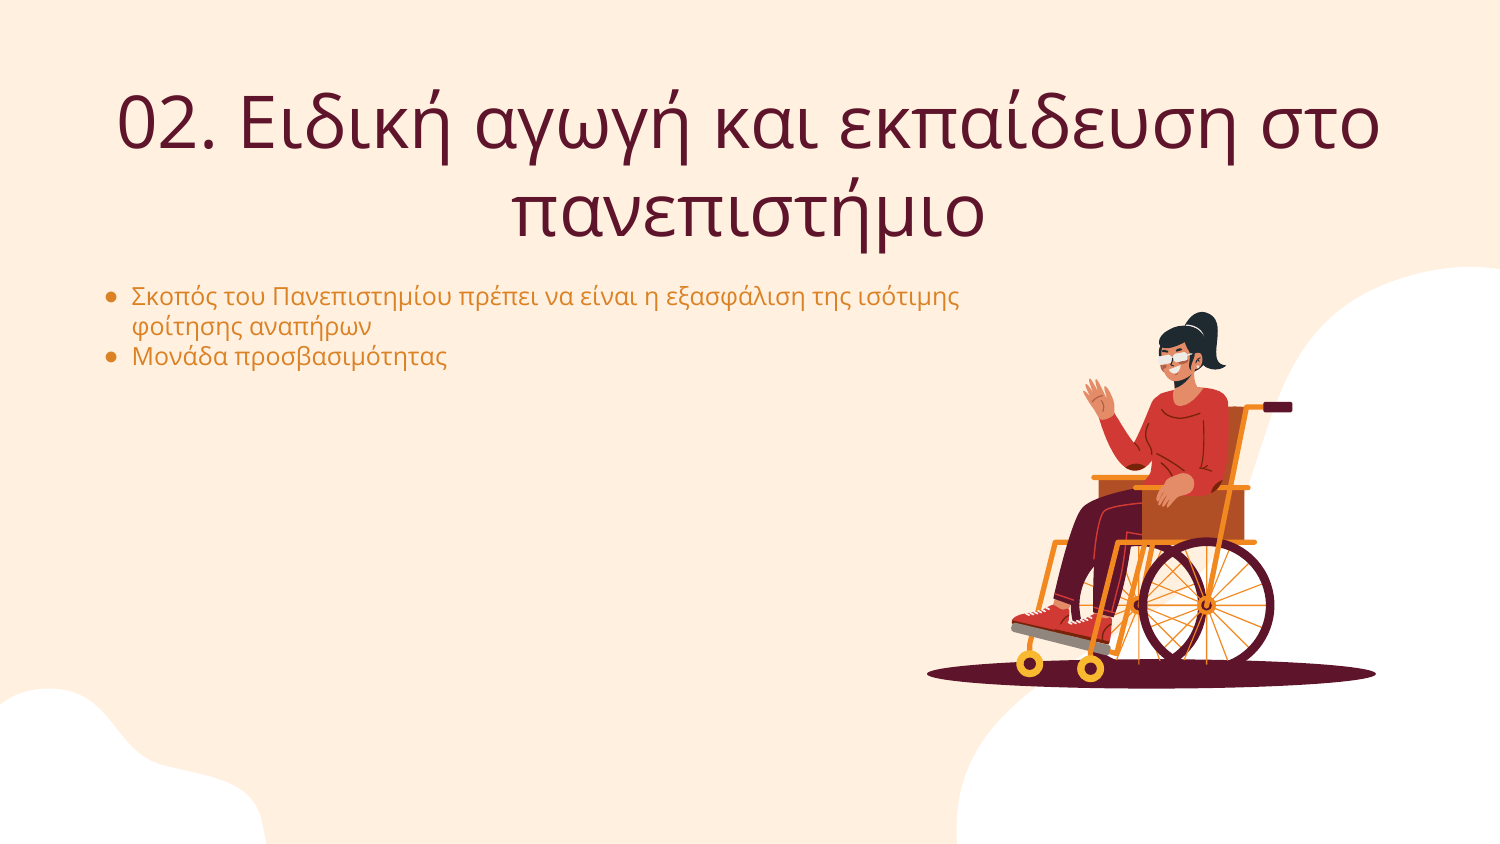

# 02. Ειδική αγωγή και εκπαίδευση στο πανεπιστήμιο
Σκοπός του Πανεπιστημίου πρέπει να είναι η εξασφάλιση της ισότιμης φοίτησης αναπήρων
Μονάδα προσβασιμότητας